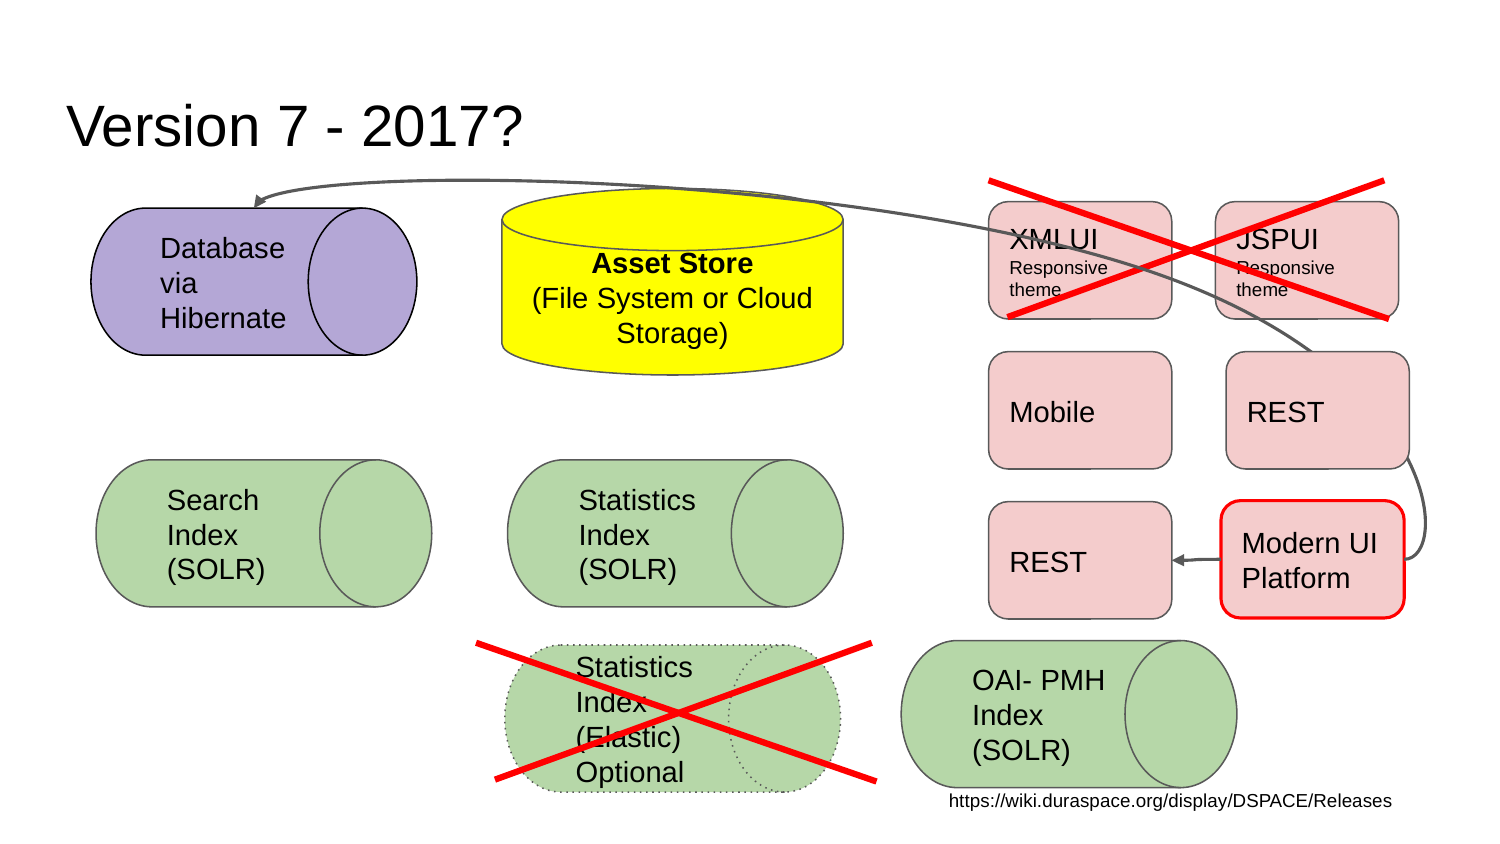

# Version 7 - 2017?
Asset Store
(File System or Cloud Storage)
XMLUI
Responsive theme
JSPUI
Responsive theme
Database
via Hibernate
Mobile
REST
Search Index
(SOLR)
Statistics Index
(SOLR)
Modern UI Platform
REST
OAI- PMH Index
(SOLR)
Statistics Index
(Elastic)
Optional
https://wiki.duraspace.org/display/DSPACE/Releases